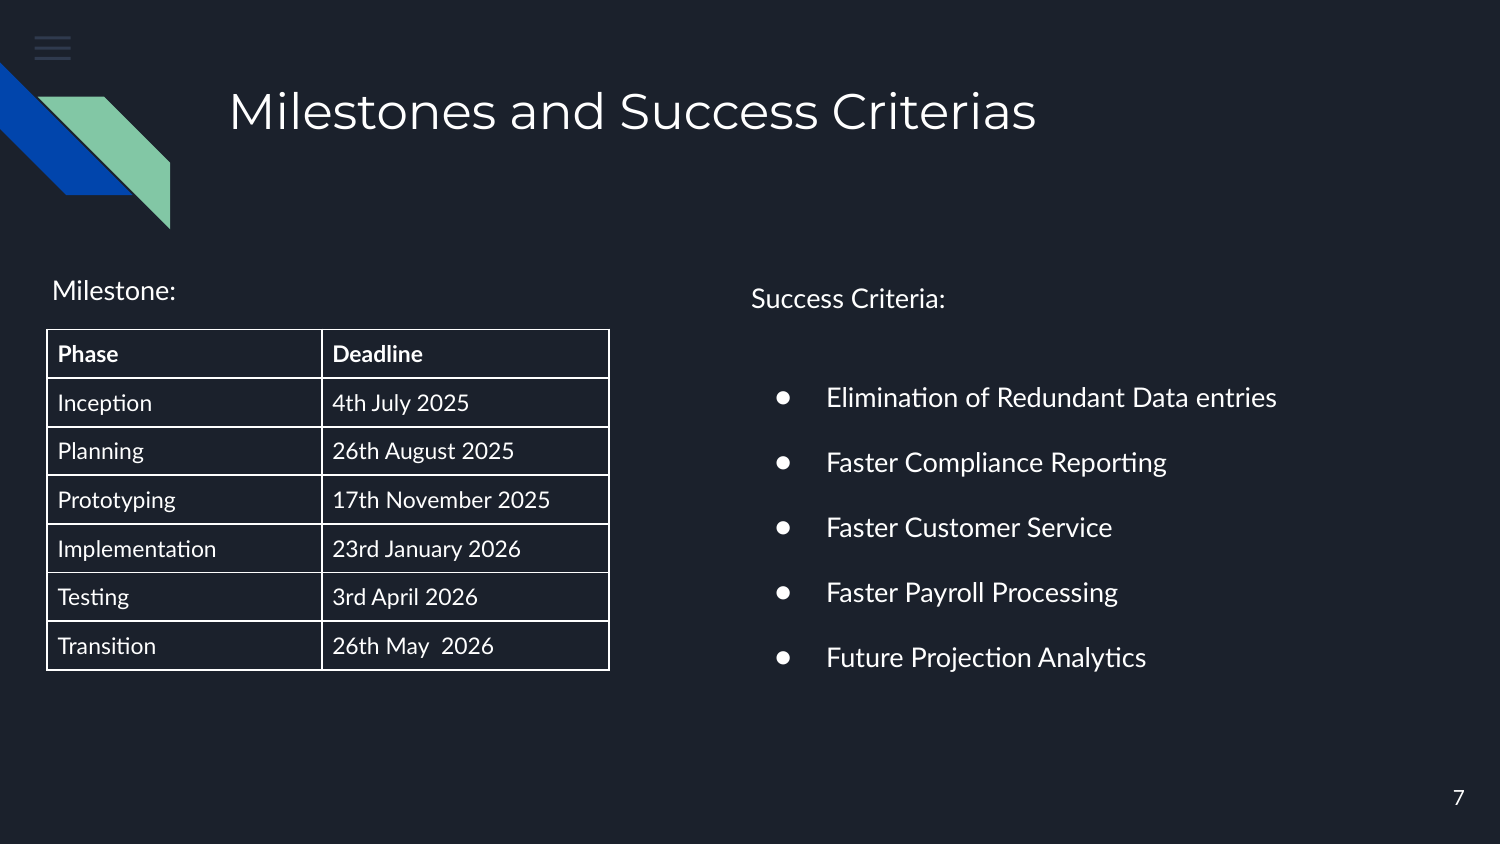

# Milestones and Success Criterias
Milestone:

Success Criteria:
Elimination of Redundant Data entries
Faster Compliance Reporting
Faster Customer Service
Faster Payroll Processing
Future Projection Analytics
| Phase | Deadline |
| --- | --- |
| Inception | 4th July 2025 |
| Planning | 26th August 2025 |
| Prototyping | 17th November 2025 |
| Implementation | 23rd January 2026 |
| Testing | 3rd April 2026 |
| Transition | 26th May 2026 |
7